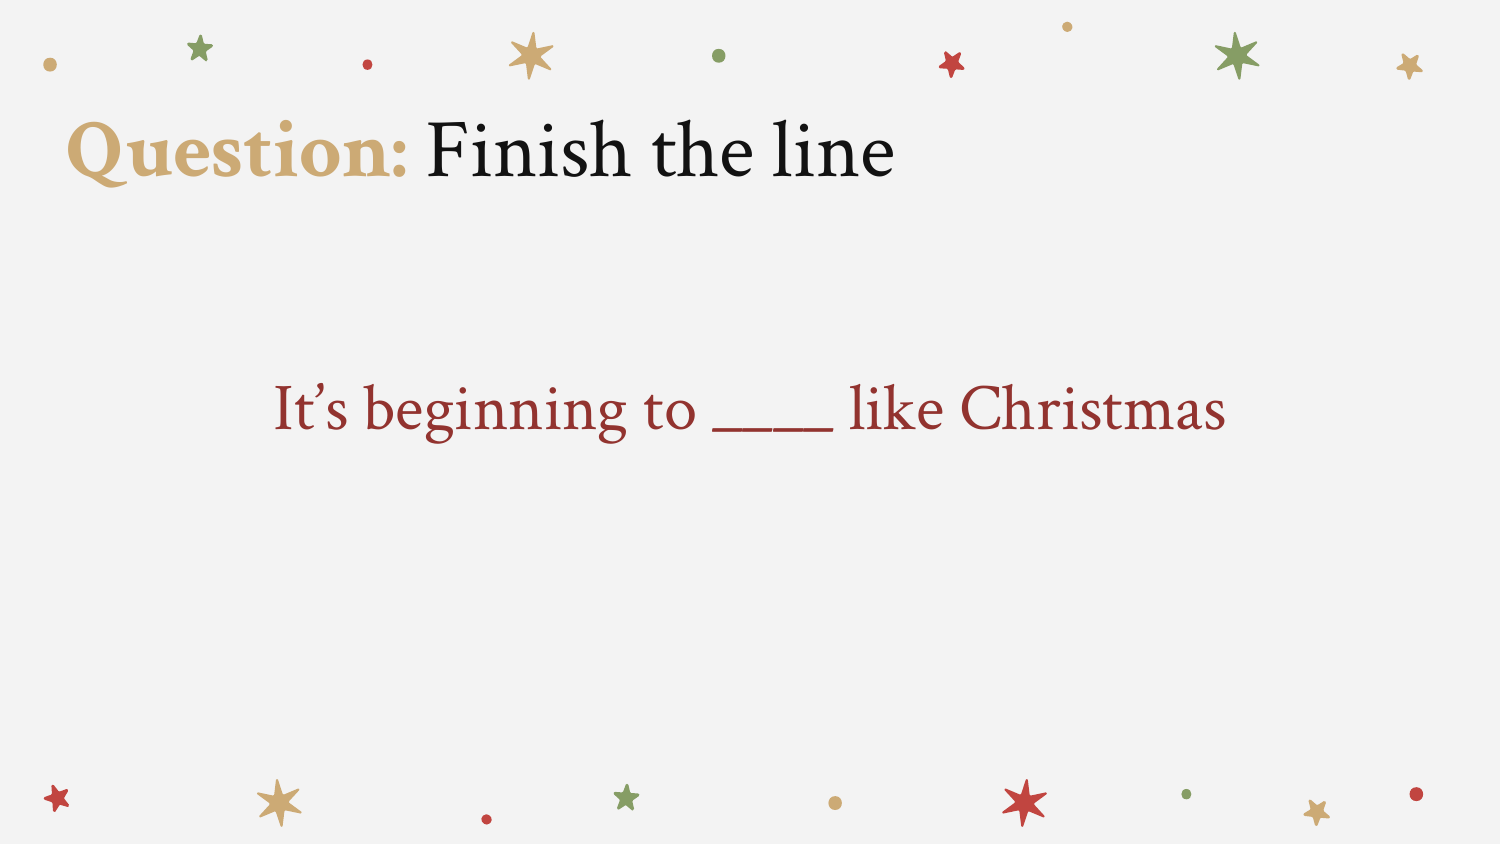

# Question: Finish the line
It’s beginning to ____ like Christmas